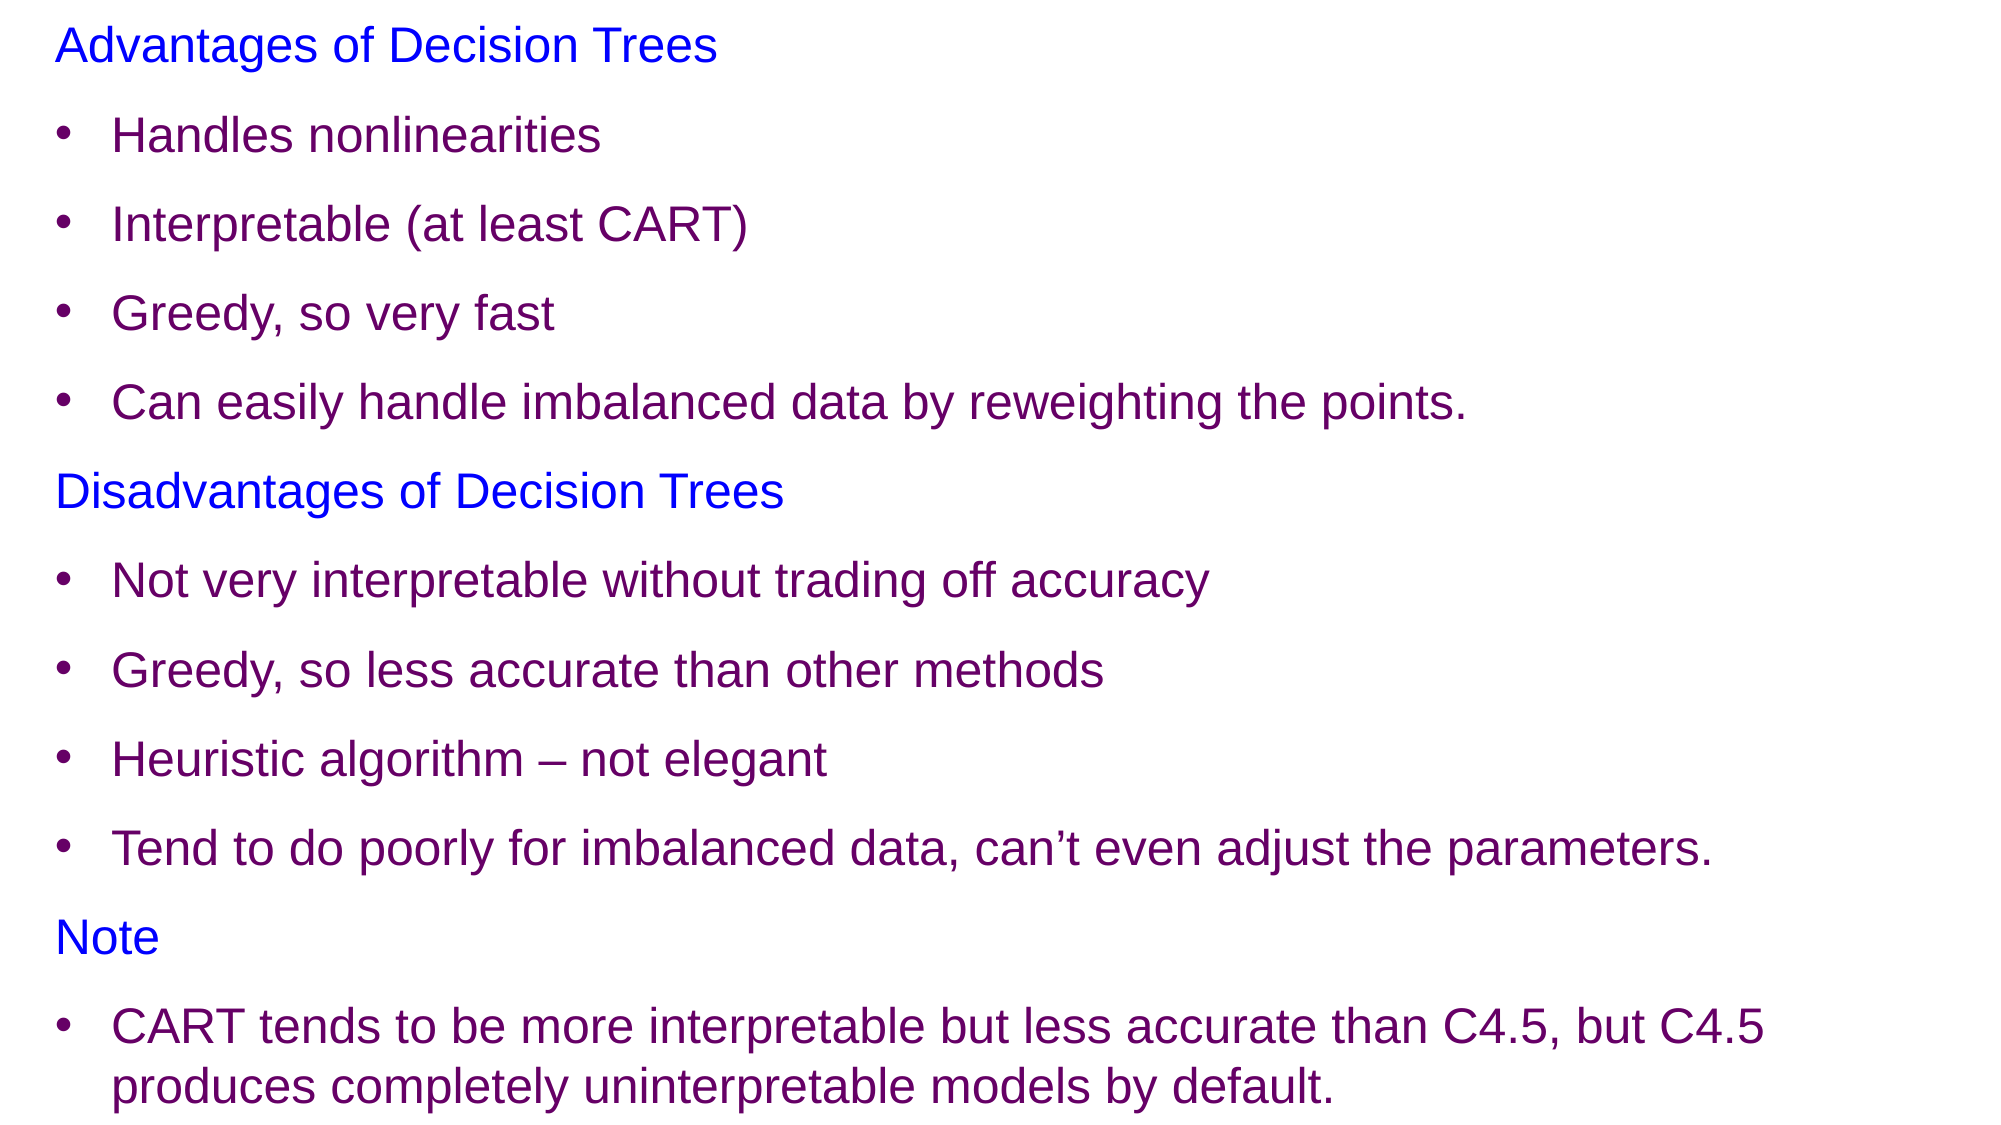

Advantages of Decision Trees
Handles nonlinearities
Interpretable (at least CART)
Greedy, so very fast
Can easily handle imbalanced data by reweighting the points.
Disadvantages of Decision Trees
Not very interpretable without trading off accuracy
Greedy, so less accurate than other methods
Heuristic algorithm – not elegant
Tend to do poorly for imbalanced data, can’t even adjust the parameters.
Note
CART tends to be more interpretable but less accurate than C4.5, but C4.5 produces completely uninterpretable models by default.